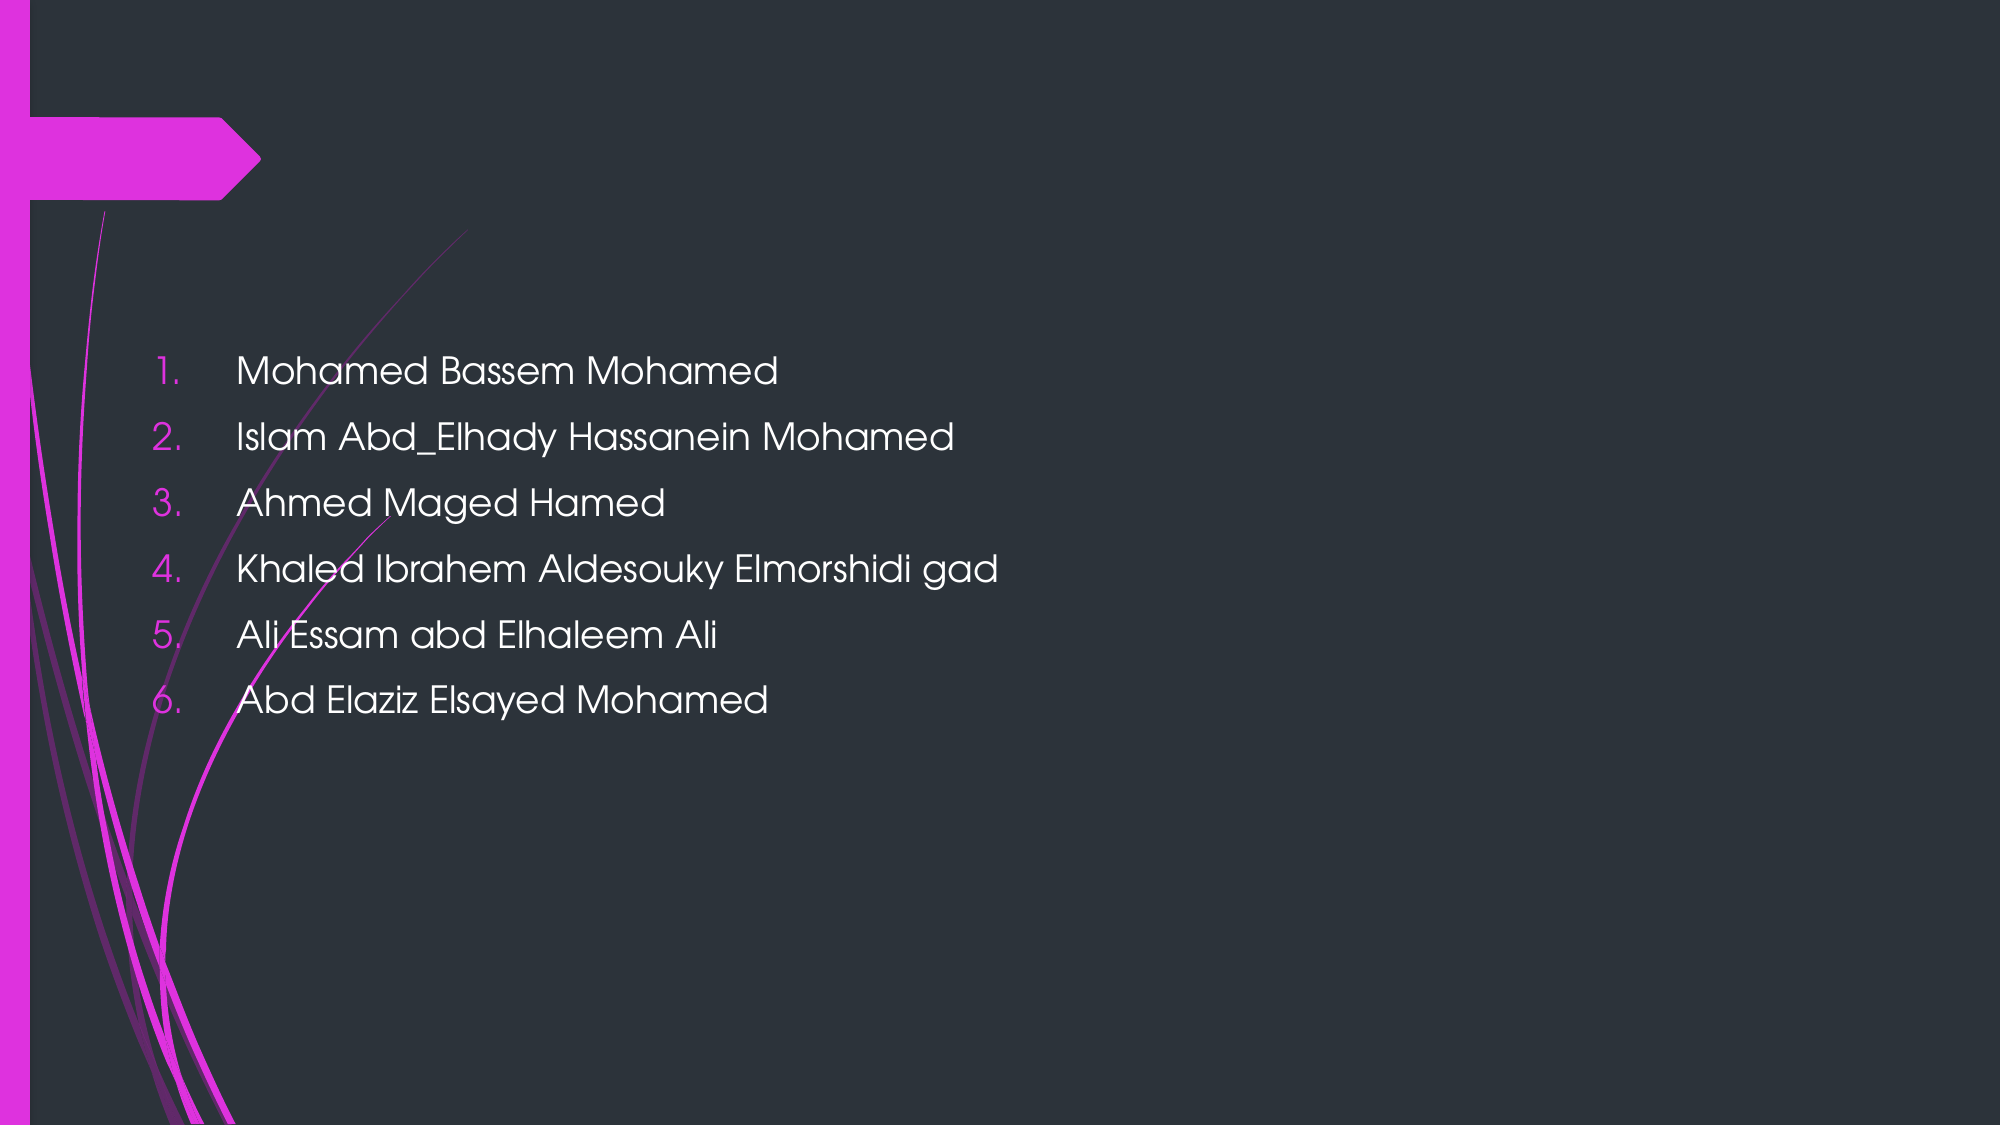

Mohamed Bassem Mohamed
Islam Abd_Elhady Hassanein Mohamed
Ahmed Maged Hamed
Khaled Ibrahem Aldesouky Elmorshidi gad
Ali Essam abd Elhaleem Ali
Abd Elaziz Elsayed Mohamed